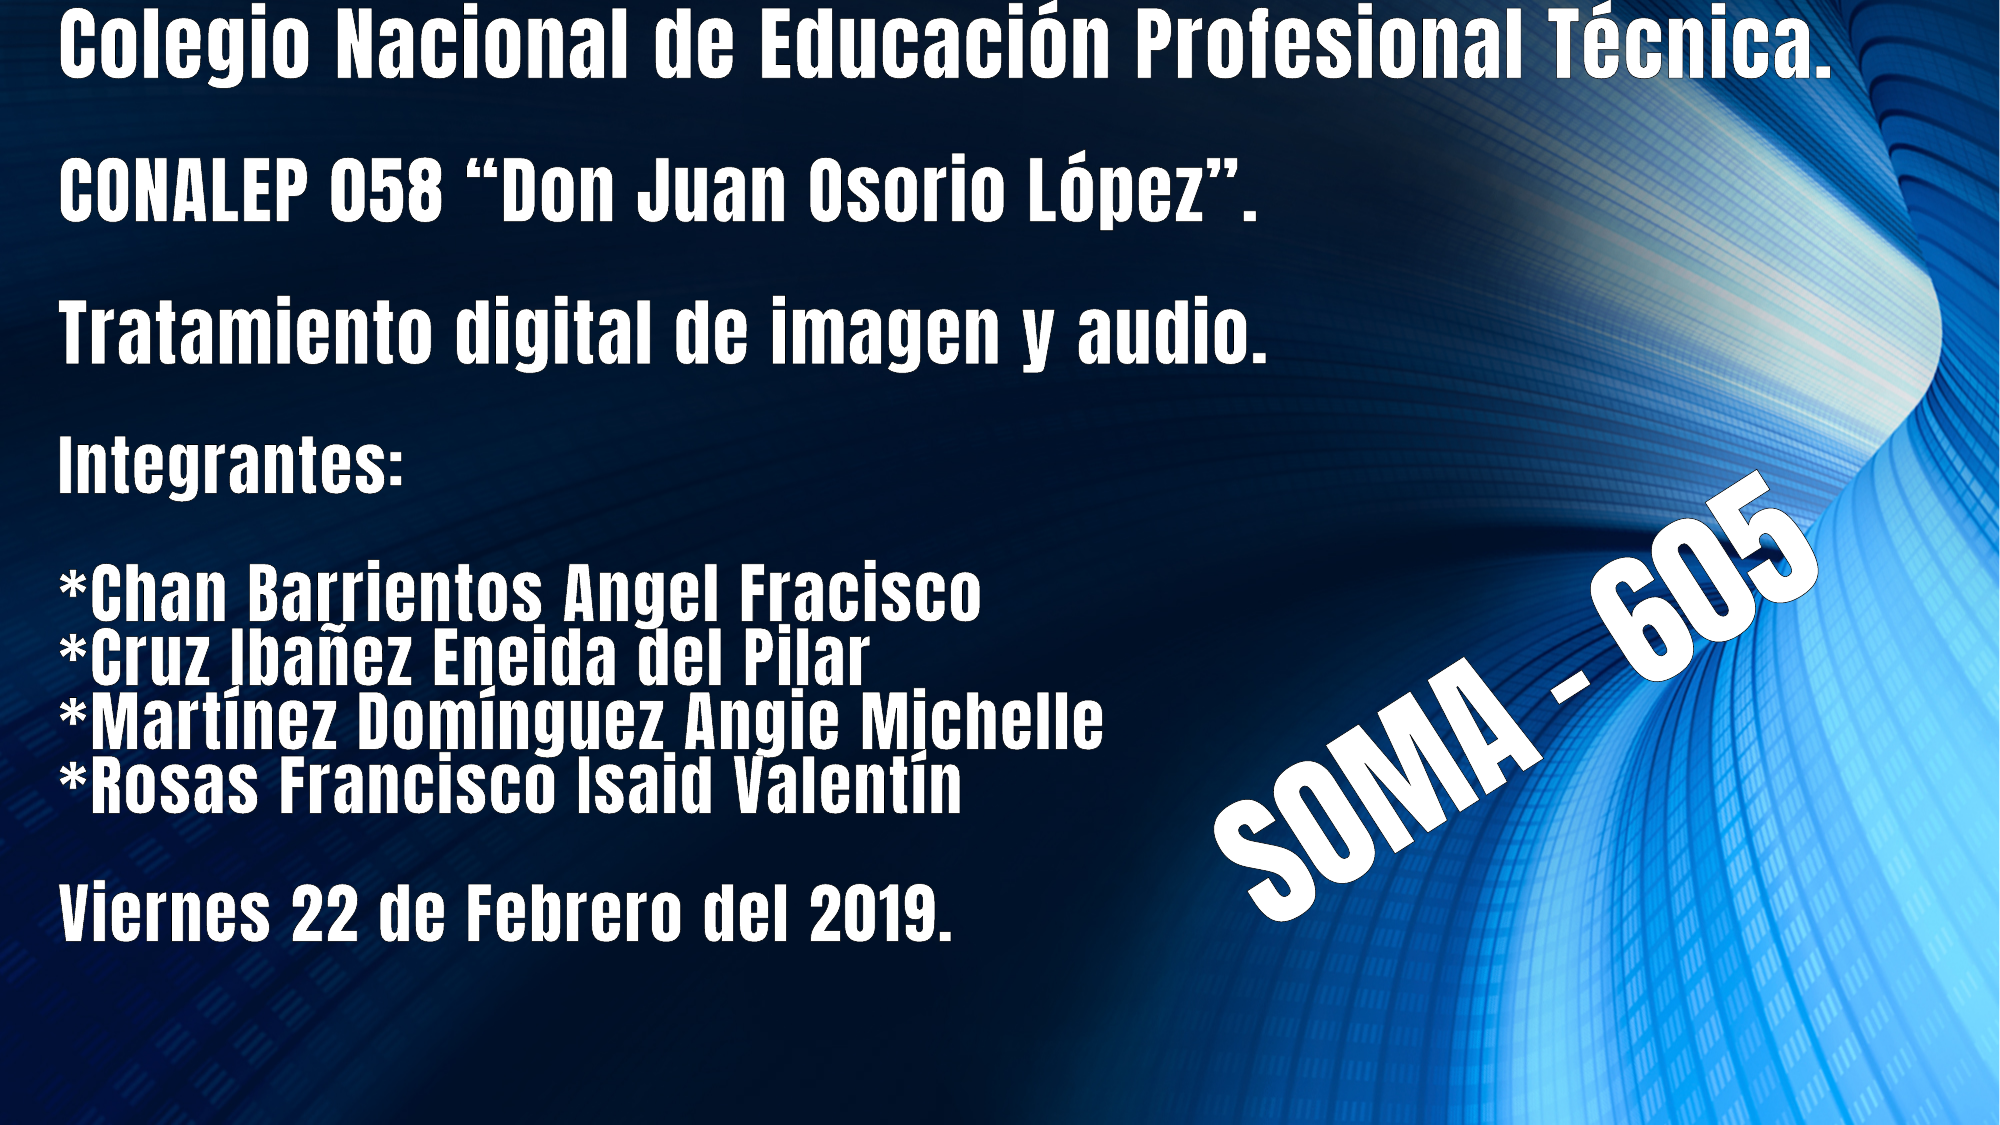

# Colegio Nacional de Educación Profesional Técnica. CONALEP 058 “Don Juan Osorio López”. Tratamiento digital de imagen y audio. Integrantes: *Chan Barrientos Angel Fracisco *Cruz Ibañez Eneida del Pilar *Martínez Domínguez Angie Michelle *Rosas Francisco Isaid Valentín Viernes 22 de Febrero del 2019.
SOMA - 605